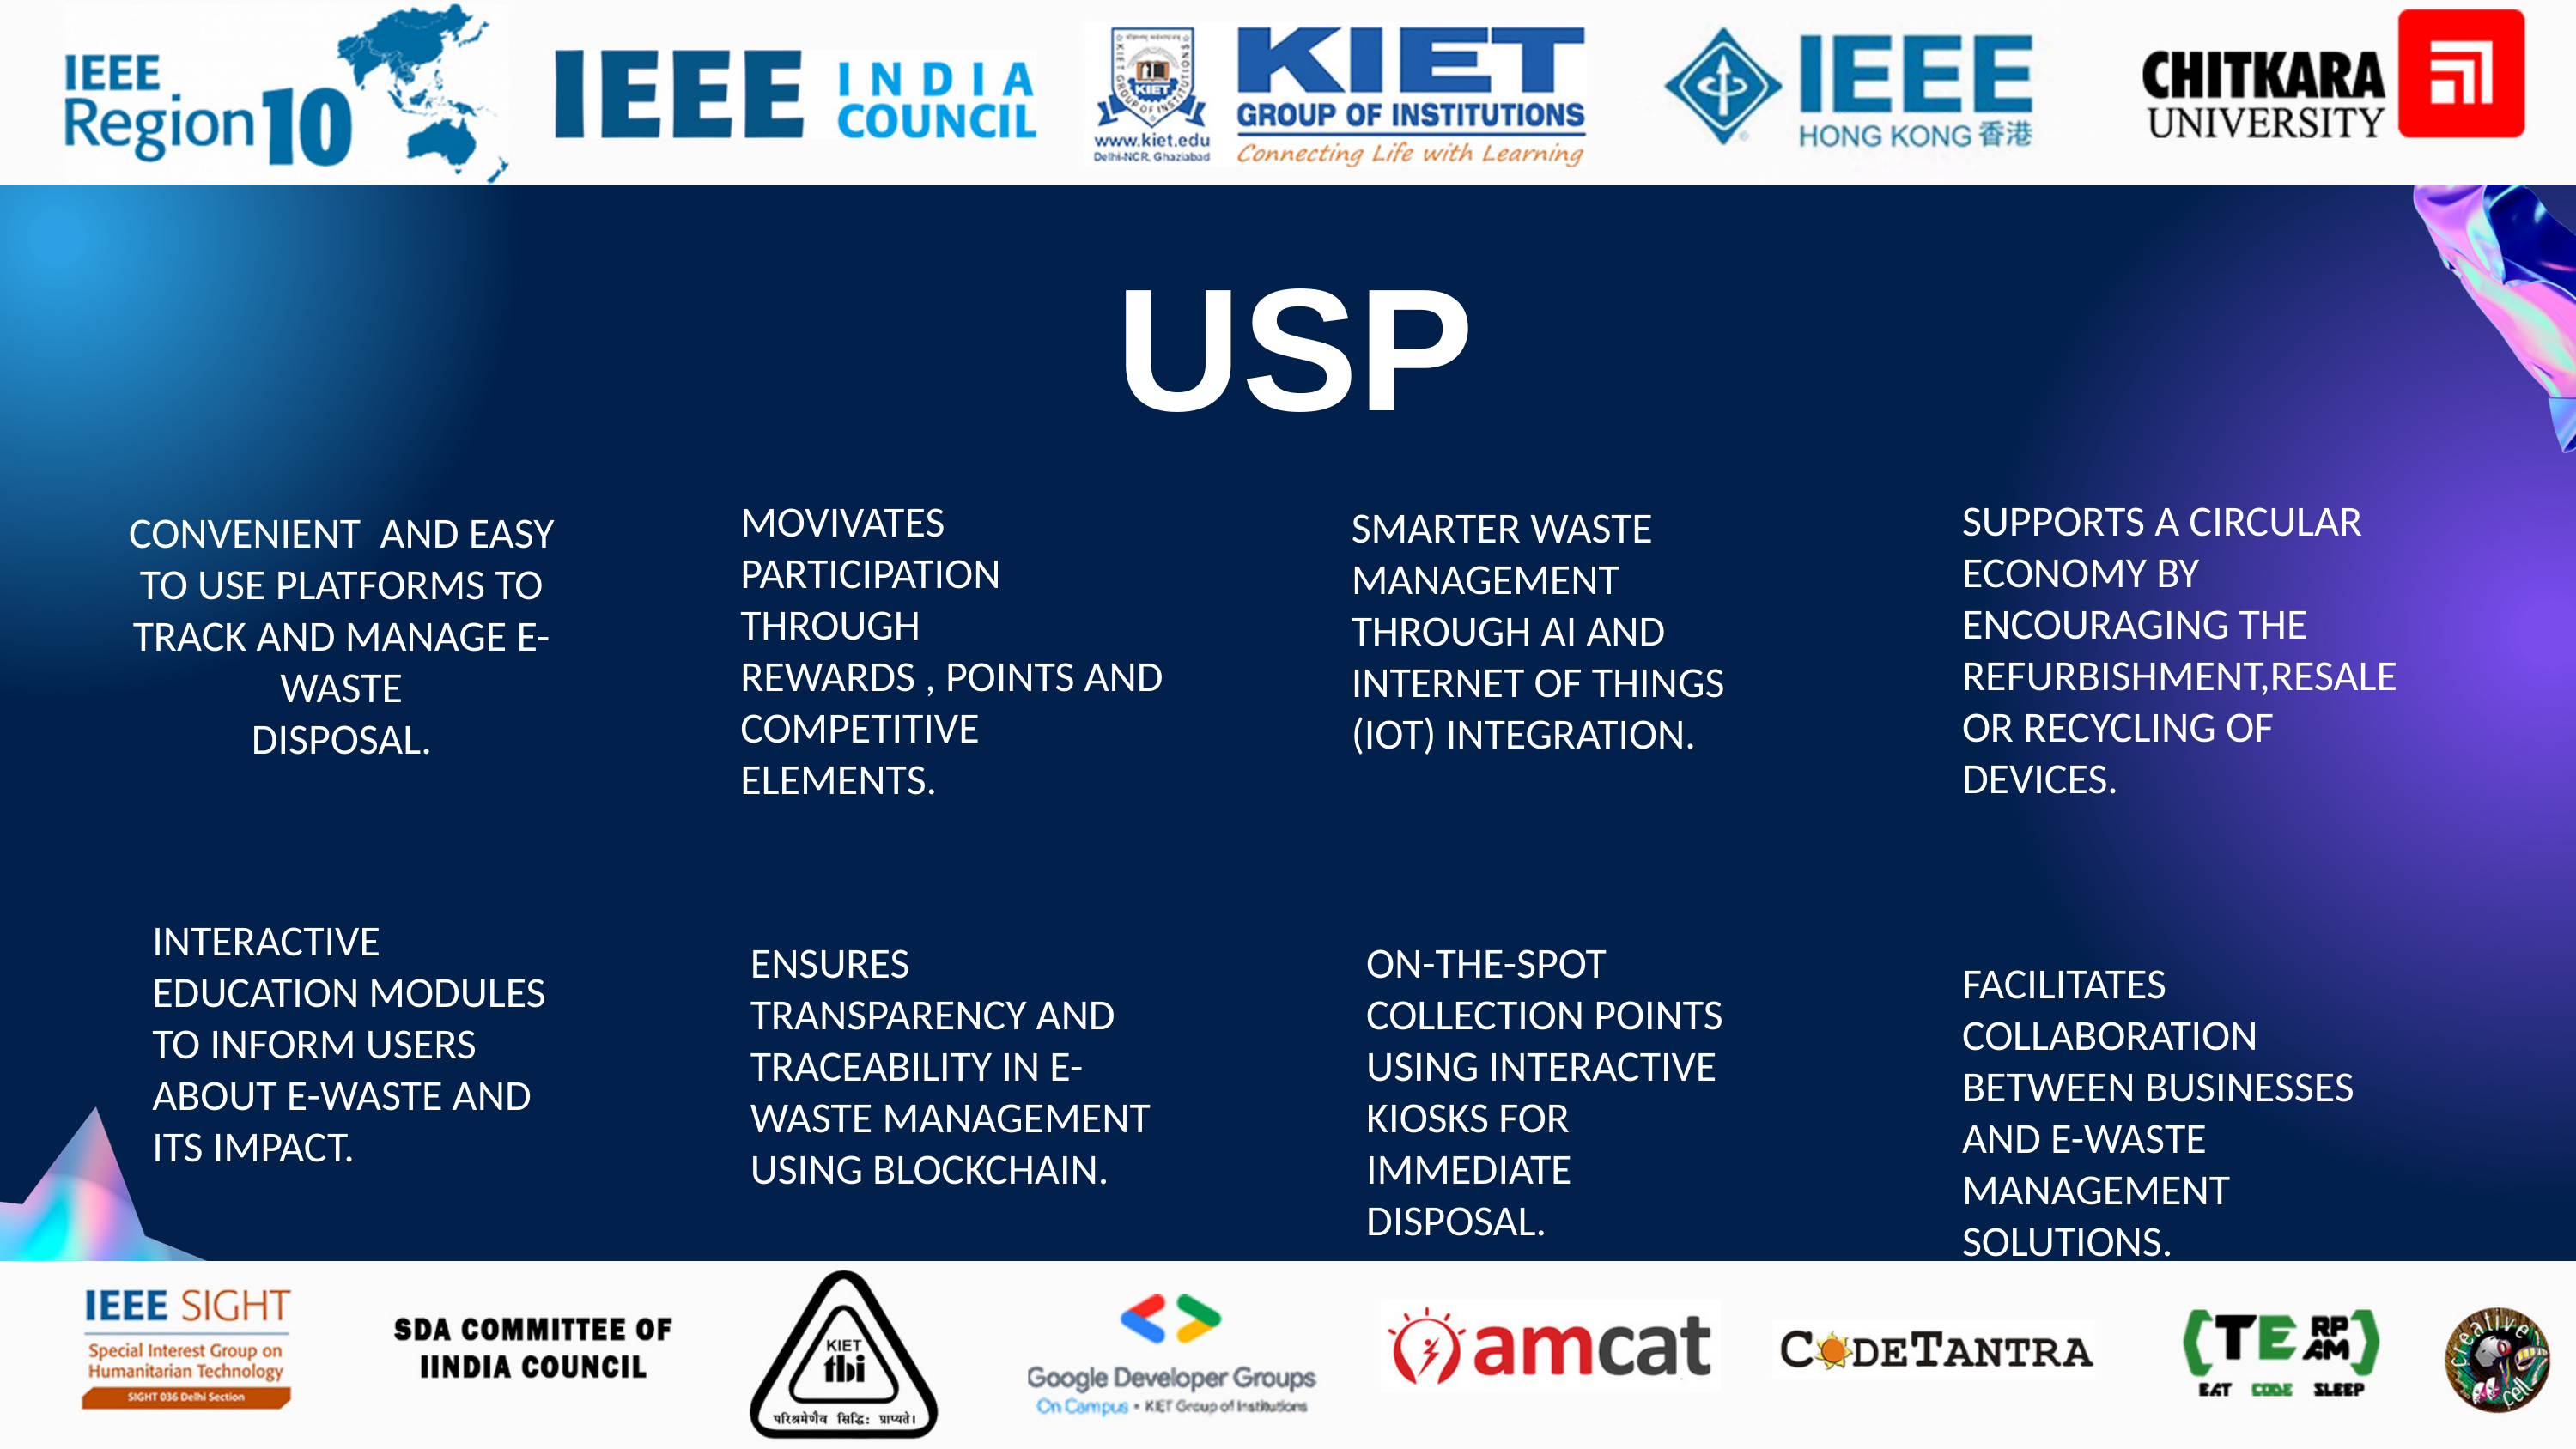

USP
SUPPORTS A CIRCULAR ECONOMY BY ENCOURAGING THE REFURBISHMENT,RESALE OR RECYCLING OF DEVICES.
MOVIVATES PARTICIPATION
THROUGH
REWARDS , POINTS AND COMPETITIVE
ELEMENTS.
SMARTER WASTE MANAGEMENT THROUGH AI AND INTERNET OF THINGS
(IOT) INTEGRATION.
CONVENIENT  AND EASY TO USE PLATFORMS TO TRACK AND MANAGE E-WASTE
DISPOSAL.
INTERACTIVE EDUCATION MODULES
TO INFORM USERS ABOUT E-WASTE AND ITS IMPACT.
ENSURES TRANSPARENCY AND
TRACEABILITY IN E-WASTE MANAGEMENT
USING BLOCKCHAIN.
ON-THE-SPOT COLLECTION POINTS
USING INTERACTIVE KIOSKS FOR IMMEDIATE DISPOSAL.
FACILITATES COLLABORATION
BETWEEN BUSINESSES AND E-WASTE MANAGEMENT SOLUTIONS.